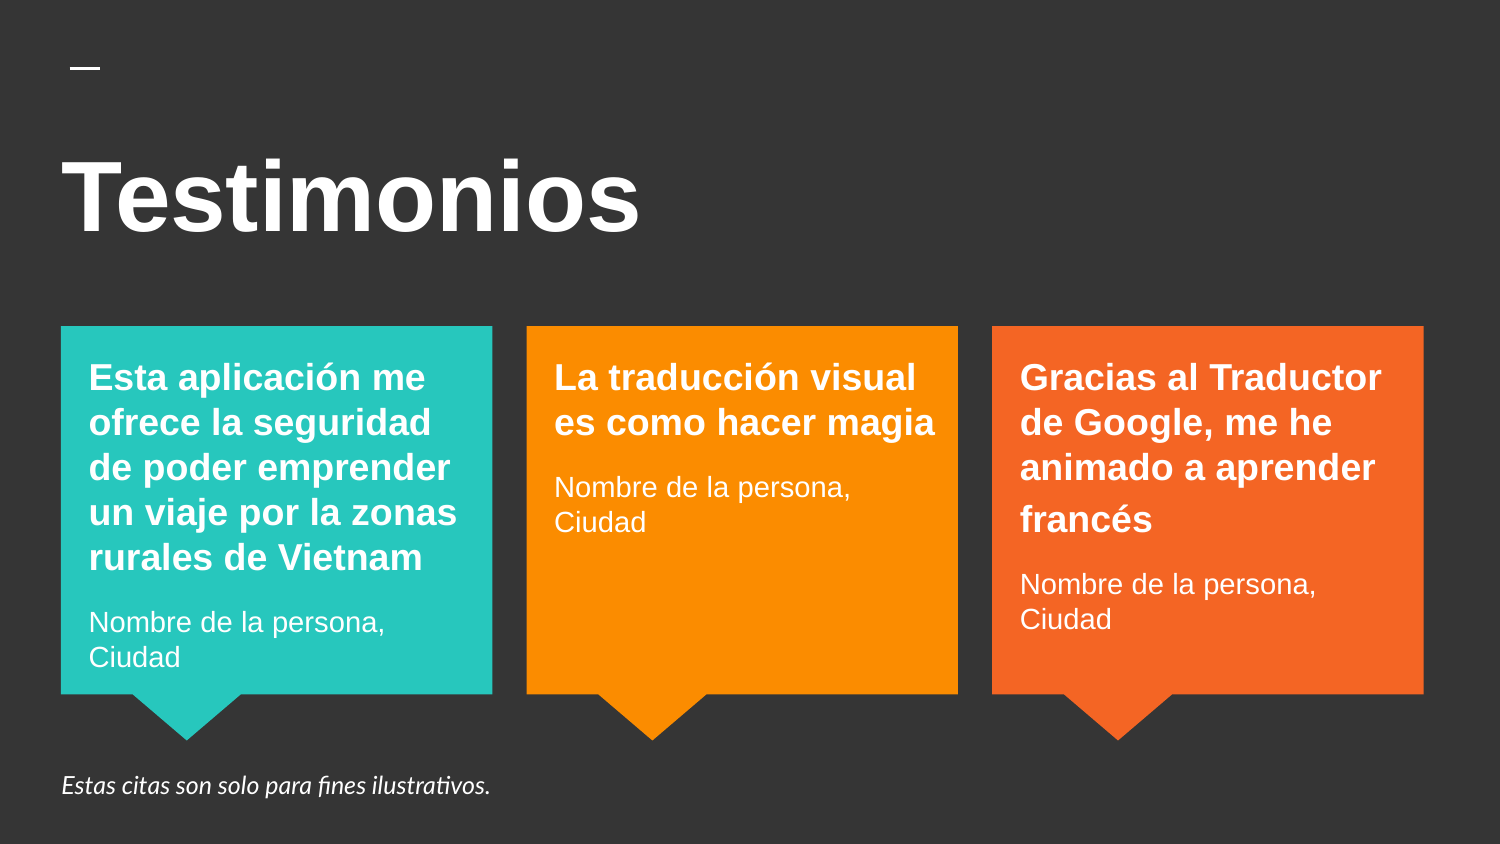

# Testimonios

Esta aplicación me ofrece la seguridad de poder emprender un viaje por la zonas rurales de Vietnam
Nombre de la persona, Ciudad
La traducción visual es como hacer magia
Nombre de la persona, Ciudad
Gracias al Traductor de Google, me he animado a aprender francés
Nombre de la persona, Ciudad
Estas citas son solo para fines ilustrativos.